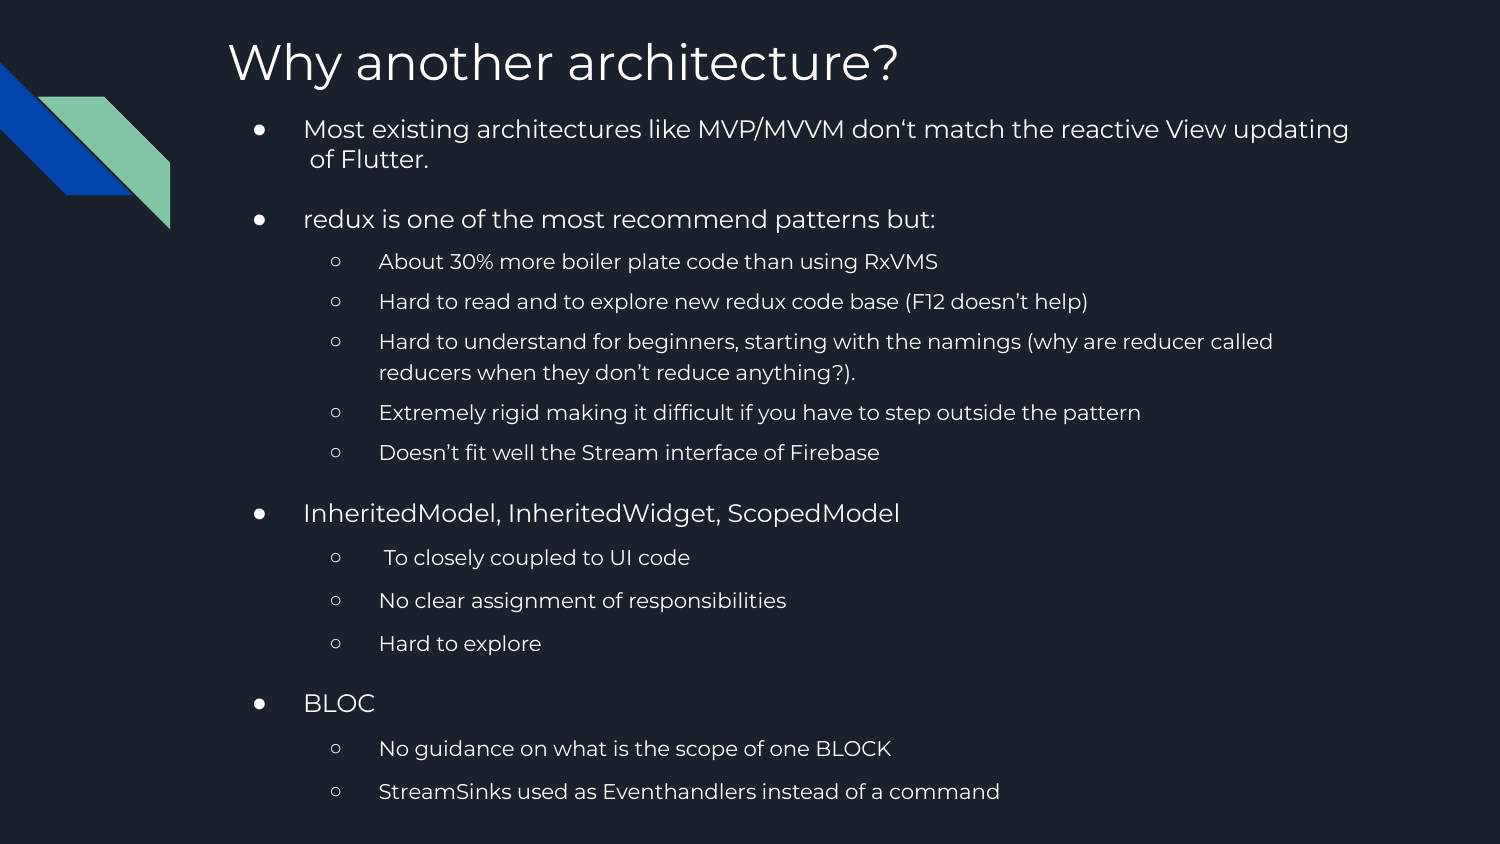

# Why another architecture?
Most existing architectures like MVP/MVVM don‘t match the reactive View updating  of Flutter.
redux is one of the most recommend patterns but:
About 30% more boiler plate code than using RxVMS
Hard to read and to explore new redux code base (F12 doesn’t help)
Hard to understand for beginners, starting with the namings (why are reducer called reducers when they don’t reduce anything?).
Extremely rigid making it difficult if you have to step outside the pattern
Doesn’t fit well the Stream interface of Firebase
InheritedModel, InheritedWidget, ScopedModel
 To closely coupled to UI code
No clear assignment of responsibilities
Hard to explore
BLOC
No guidance on what is the scope of one BLOCK
StreamSinks used as Eventhandlers instead of a command